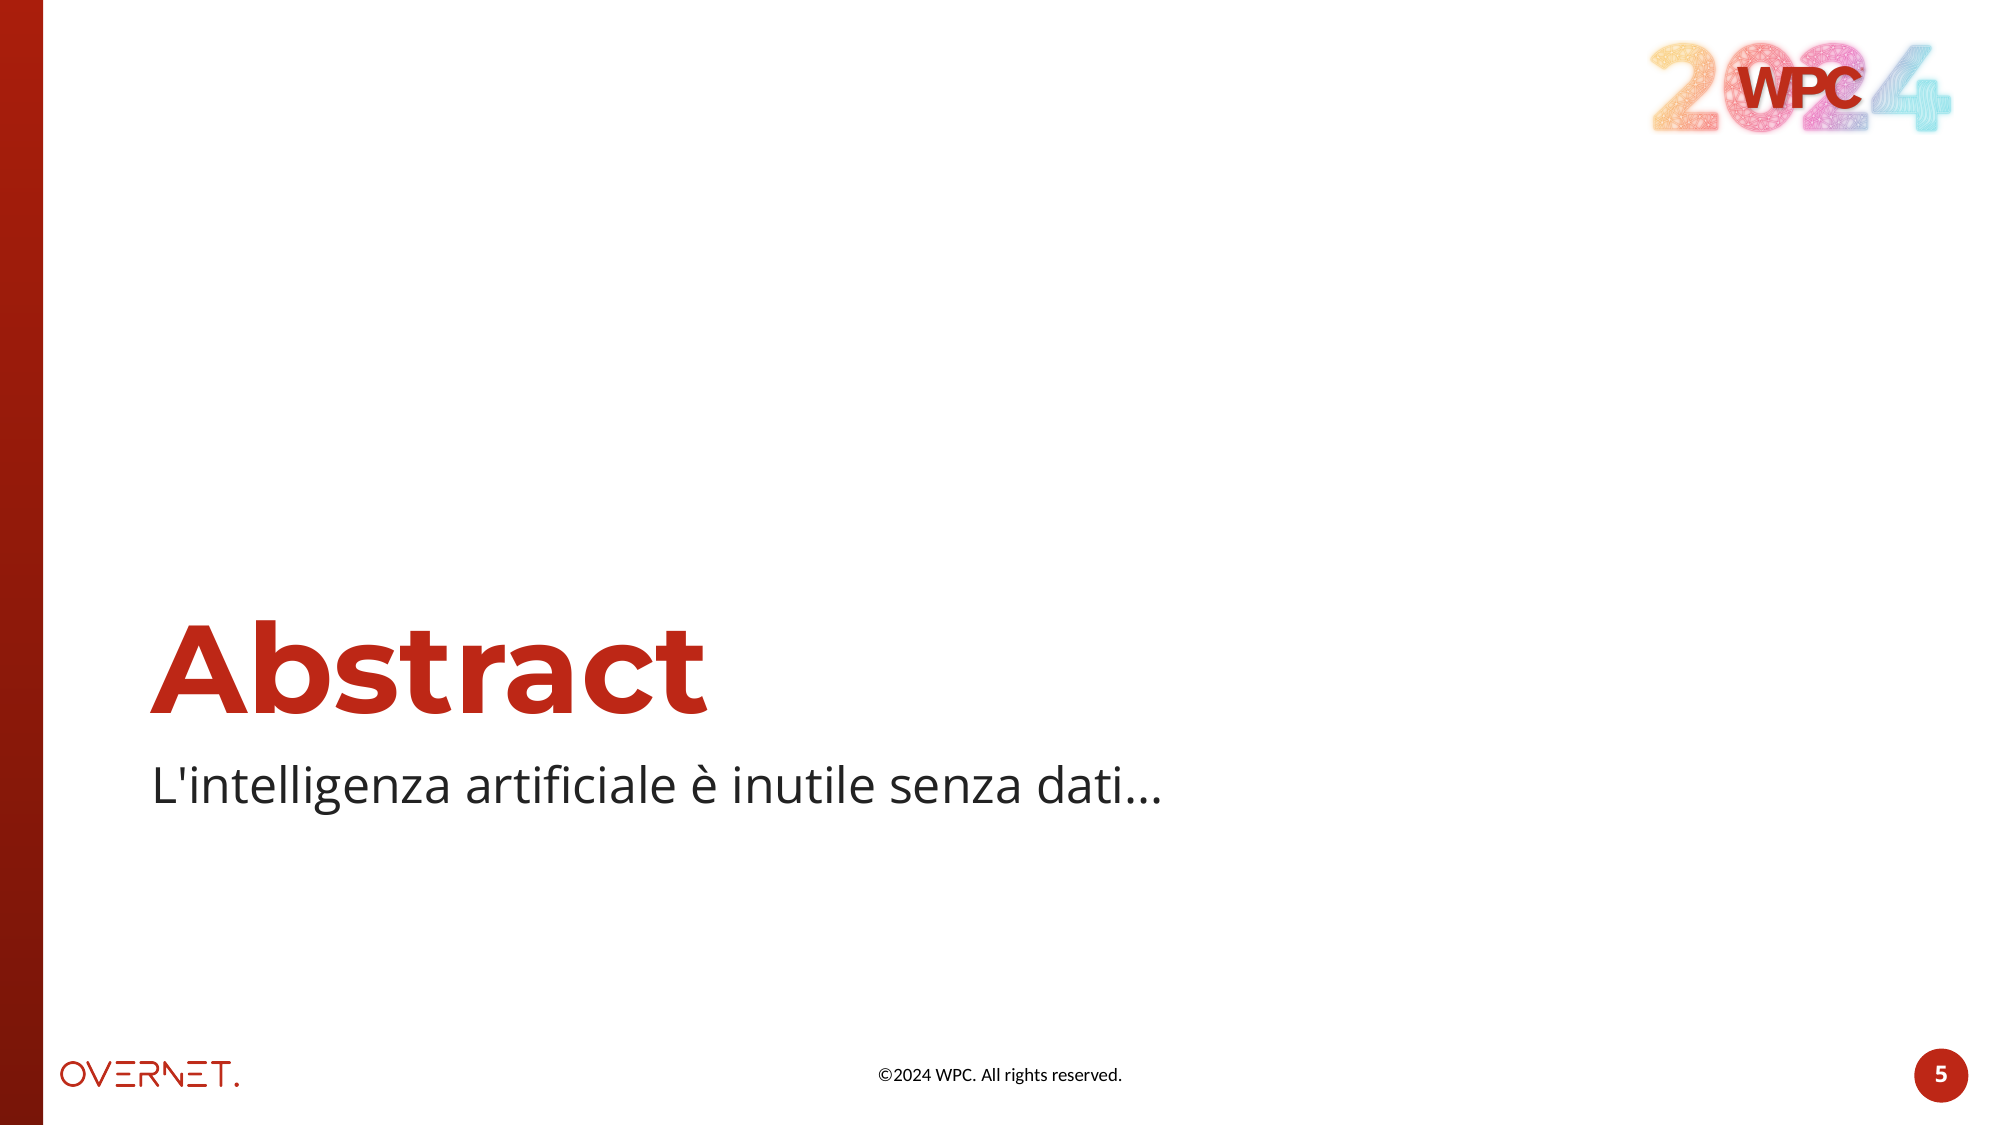

# Abstract
L'intelligenza artificiale è inutile senza dati...